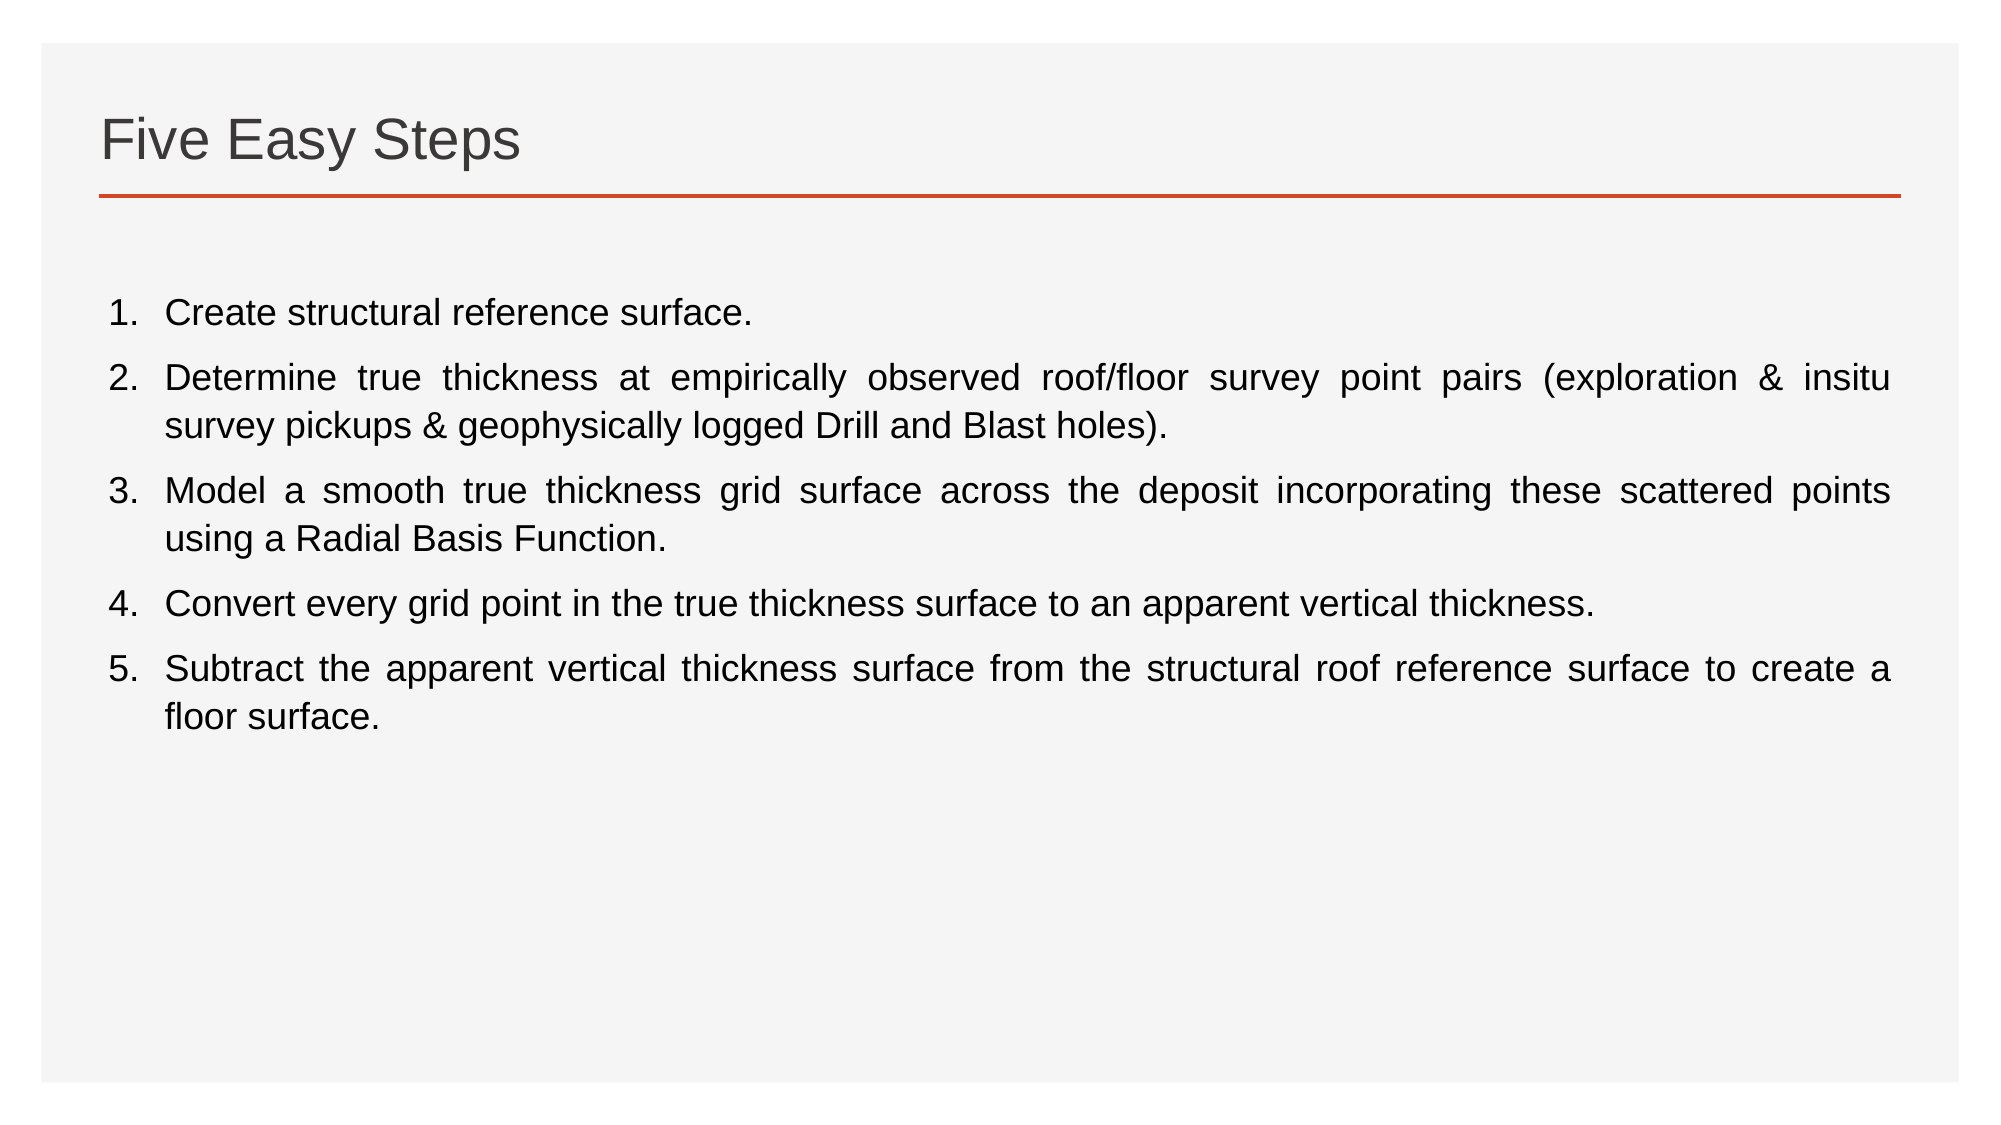

# Five Easy Steps
Create structural reference surface.
Determine true thickness at empirically observed roof/floor survey point pairs (exploration & insitu survey pickups & geophysically logged Drill and Blast holes).
Model a smooth true thickness grid surface across the deposit incorporating these scattered points using a Radial Basis Function.
Convert every grid point in the true thickness surface to an apparent vertical thickness.
Subtract the apparent vertical thickness surface from the structural roof reference surface to create a floor surface.